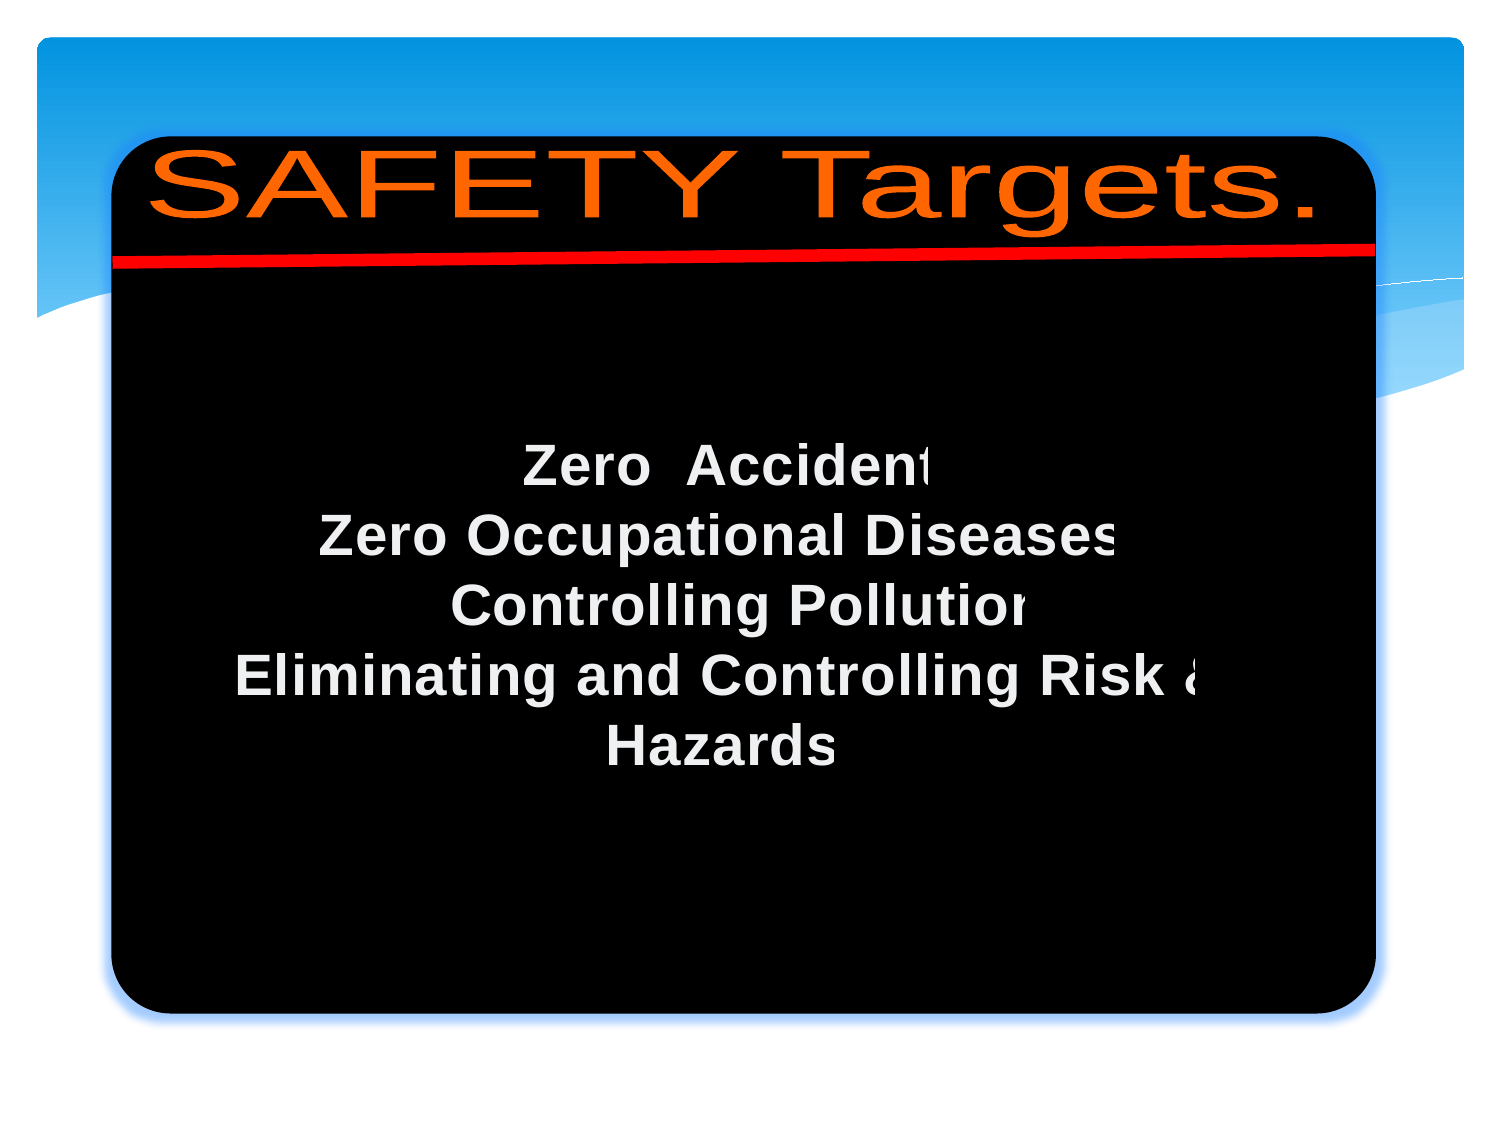

SAFETY Targets.

 Zero  Accident
Zero Occupational Diseases.
  Controlling Pollution
Eliminating and Controlling Risk & Hazards